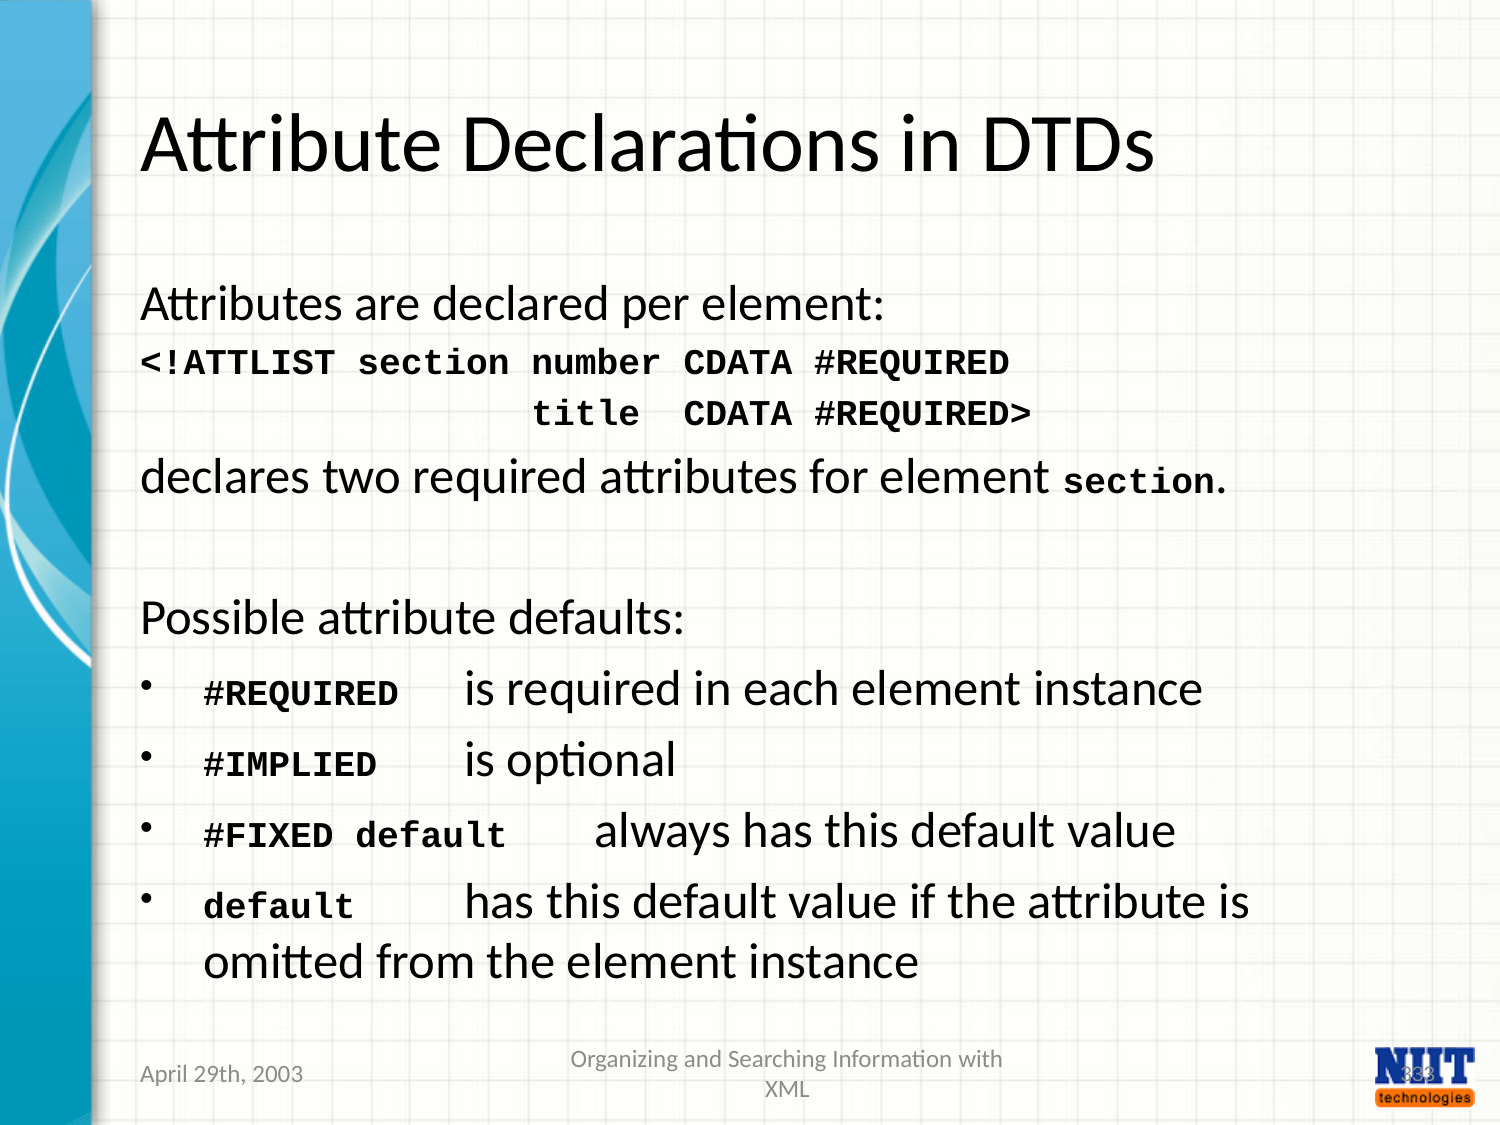

# Attribute Declarations in DTDs
Attributes are declared per element:
<!ATTLIST section number CDATA #REQUIRED
                  title  CDATA #REQUIRED>
declares two required attributes for element section.

Possible attribute defaults:
#REQUIRED		is required in each element instance
#IMPLIED		is optional
#FIXED default	always has this default value
default		has this default value if the attribute is
			omitted from the element instance
April 29th, 2003
Organizing and Searching Information with XML
333